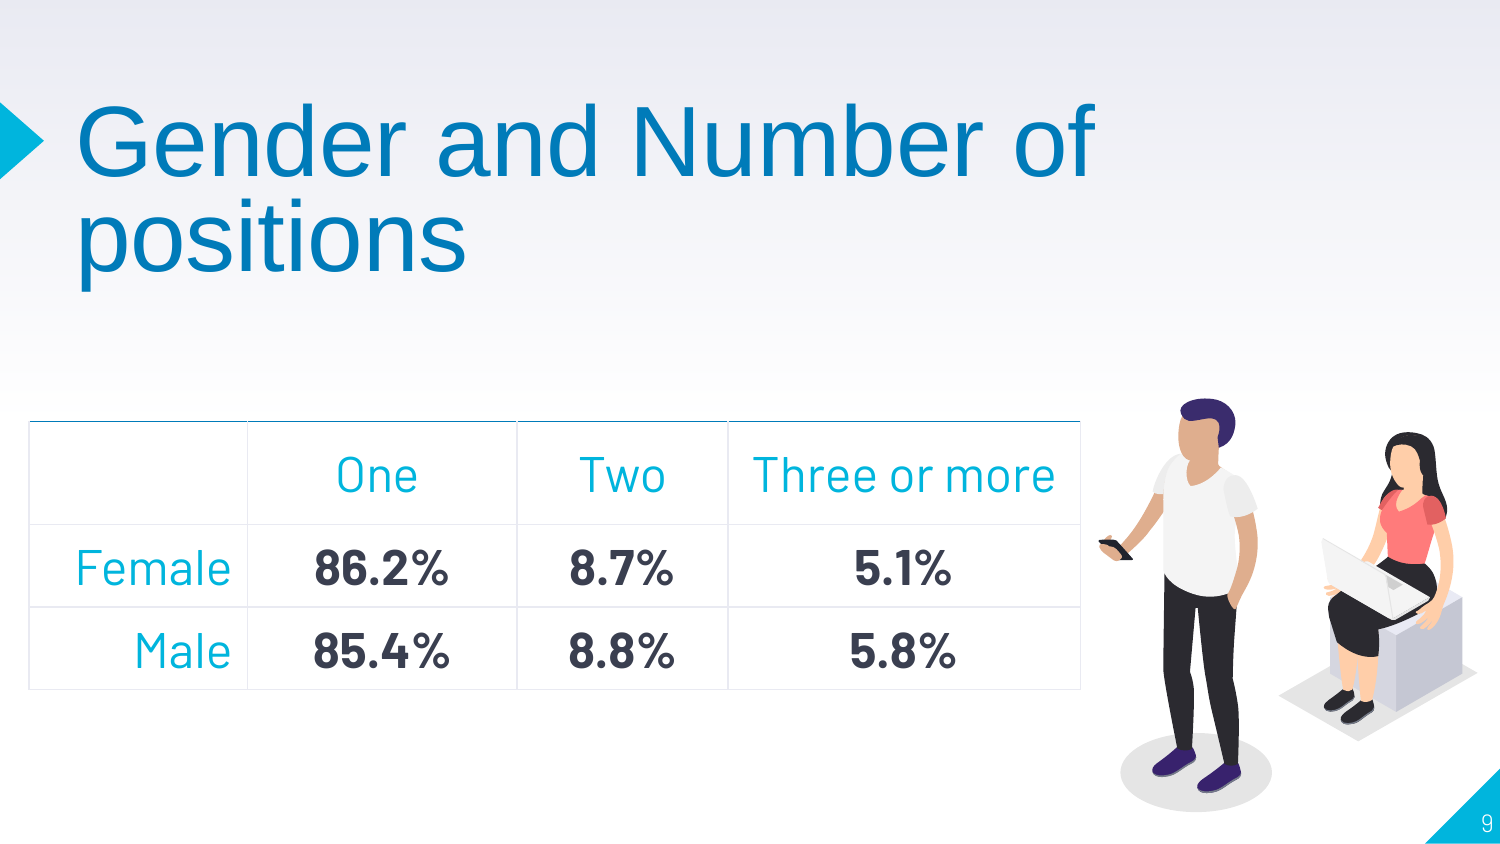

# Gender and Number of positions

|  | One | Two | Three or more |
| --- | --- | --- | --- |
| Female | 86.2% | 8.7% | 5.1% |
| Male | 85.4% | 8.8% | 5.8% |

9